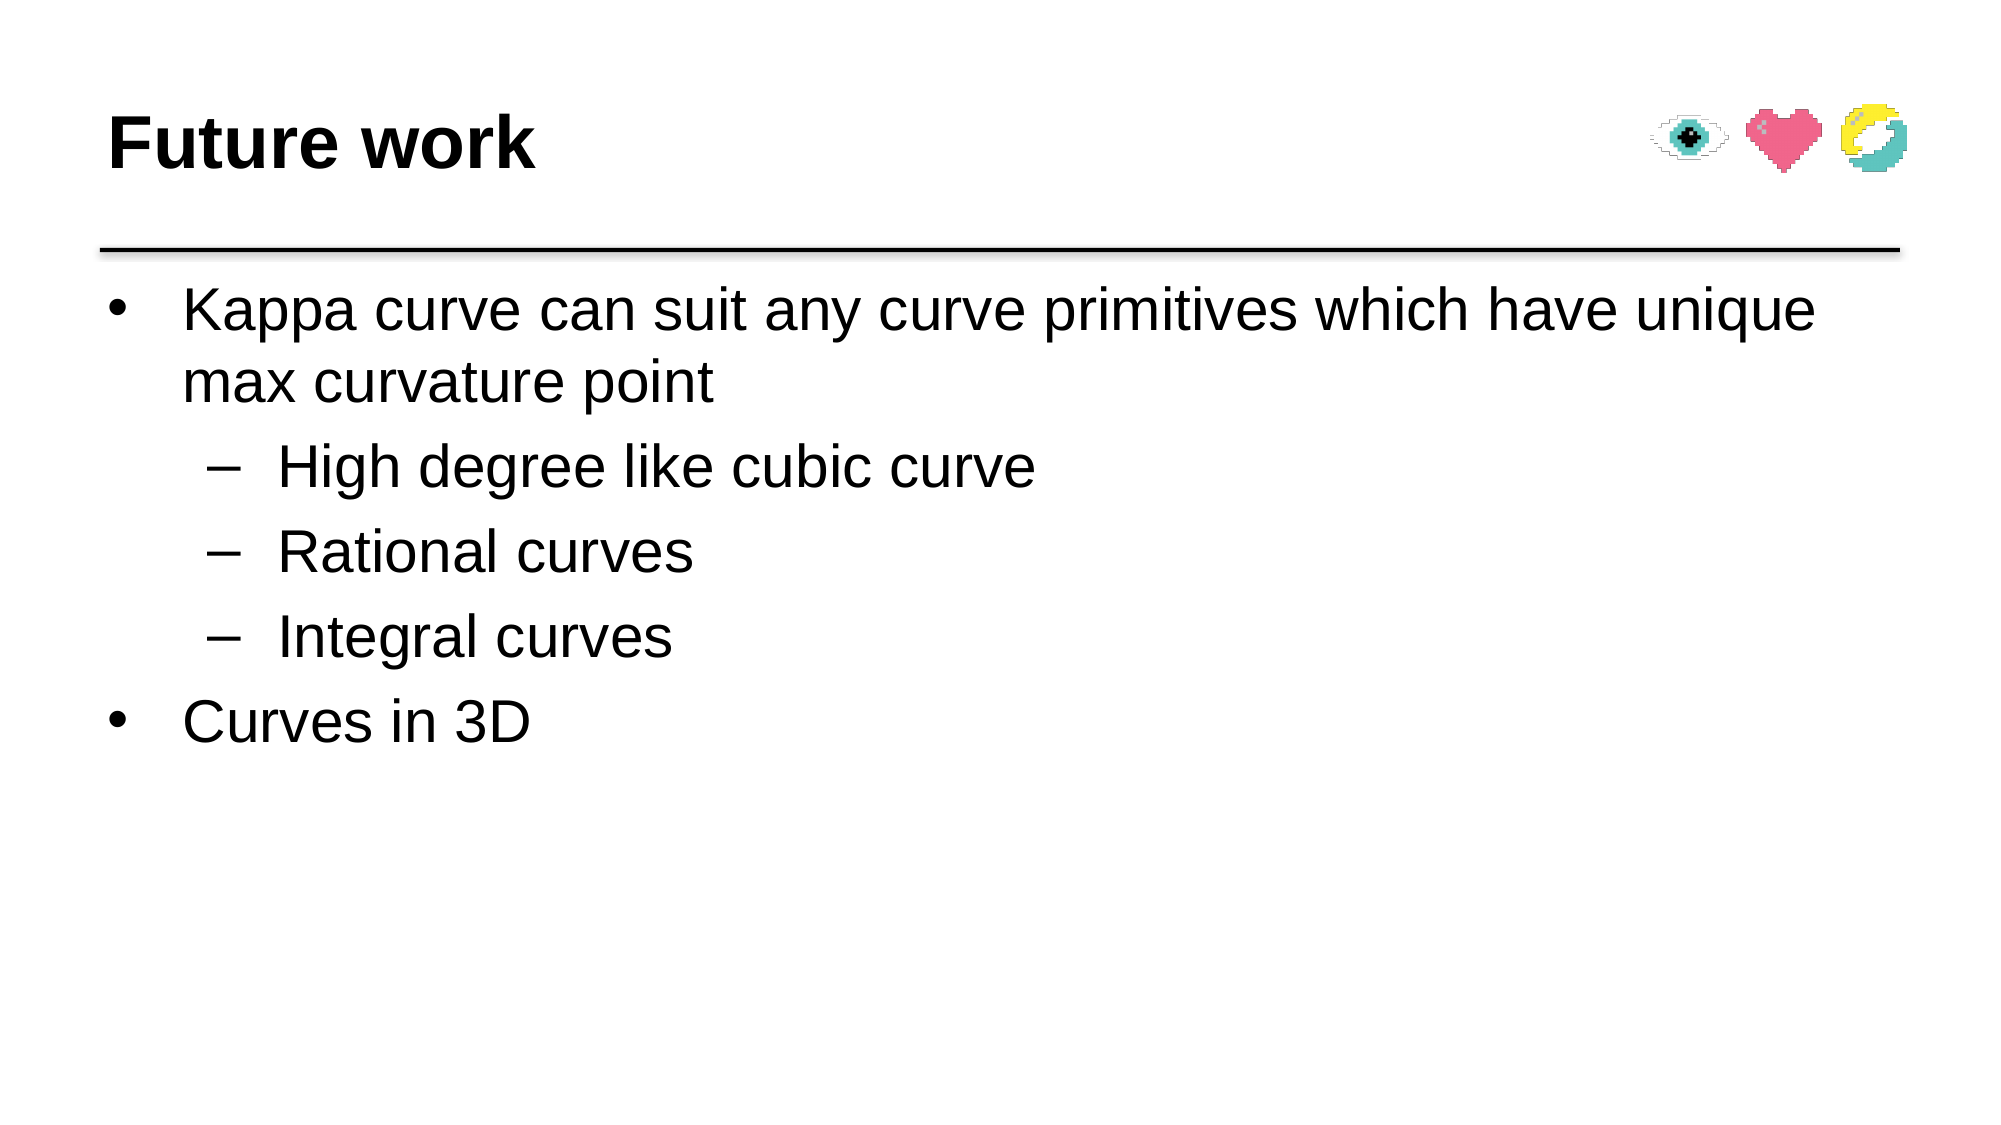

# Future work
Kappa curve can suit any curve primitives which have unique max curvature point
High degree like cubic curve
Rational curves
Integral curves
Curves in 3D